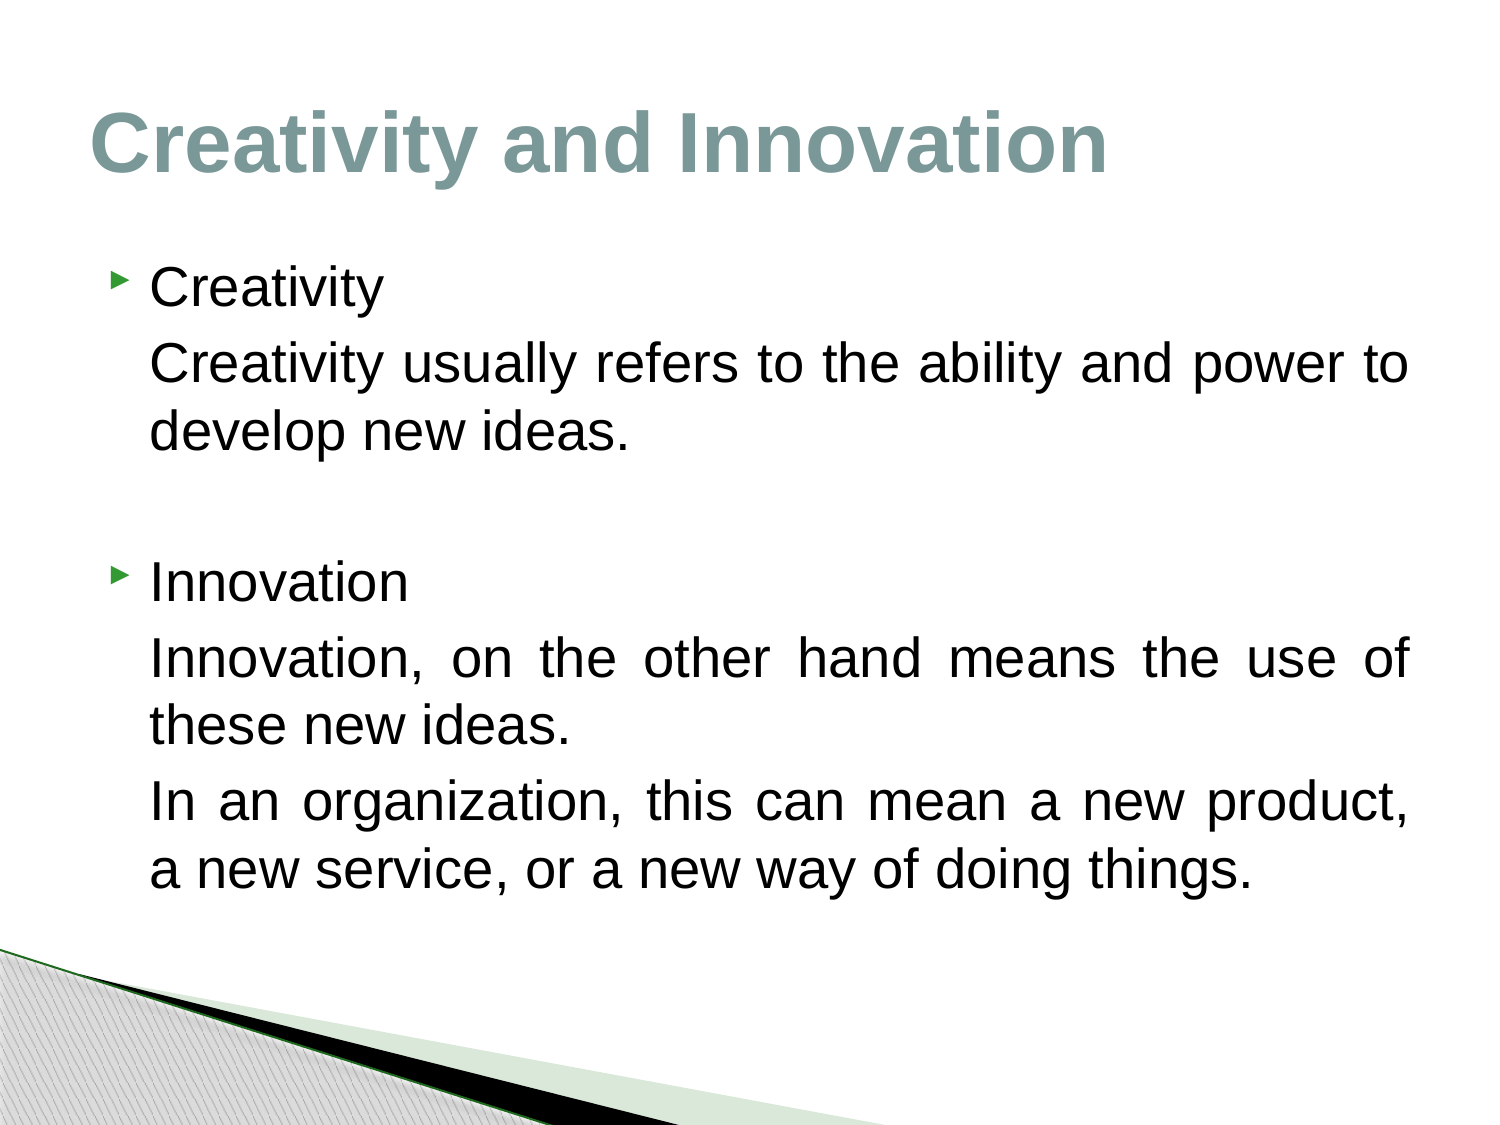

# Creativity and Innovation
Creativity
	Creativity usually refers to the ability and power to develop new ideas.

Innovation
	Innovation, on the other hand means the use of these new ideas.
	In an organization, this can mean a new product, a new service, or a new way of doing things.